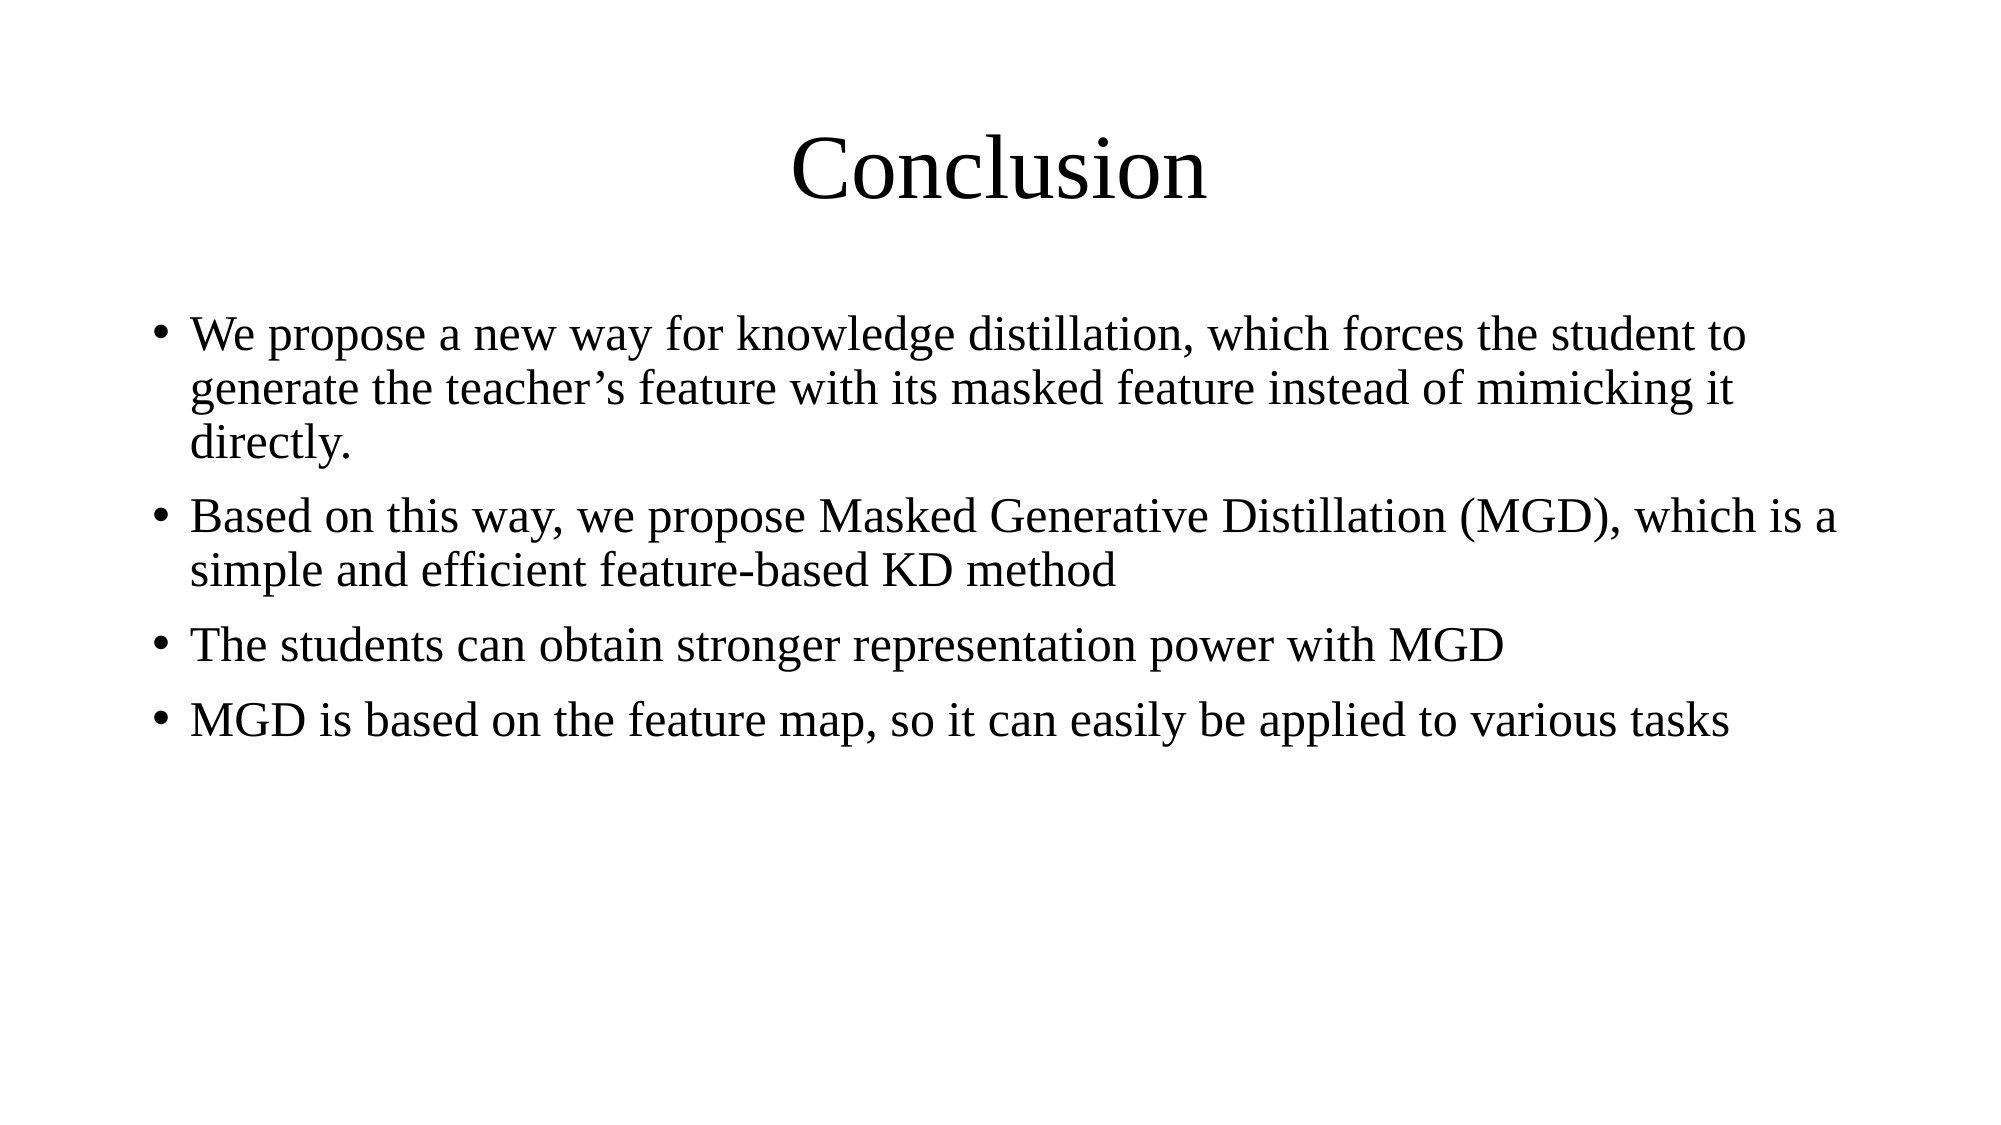

# Conclusion
We propose a new way for knowledge distillation, which forces the student to generate the teacher’s feature with its masked feature instead of mimicking it directly.
Based on this way, we propose Masked Generative Distillation (MGD), which is a simple and efficient feature-based KD method
The students can obtain stronger representation power with MGD
MGD is based on the feature map, so it can easily be applied to various tasks